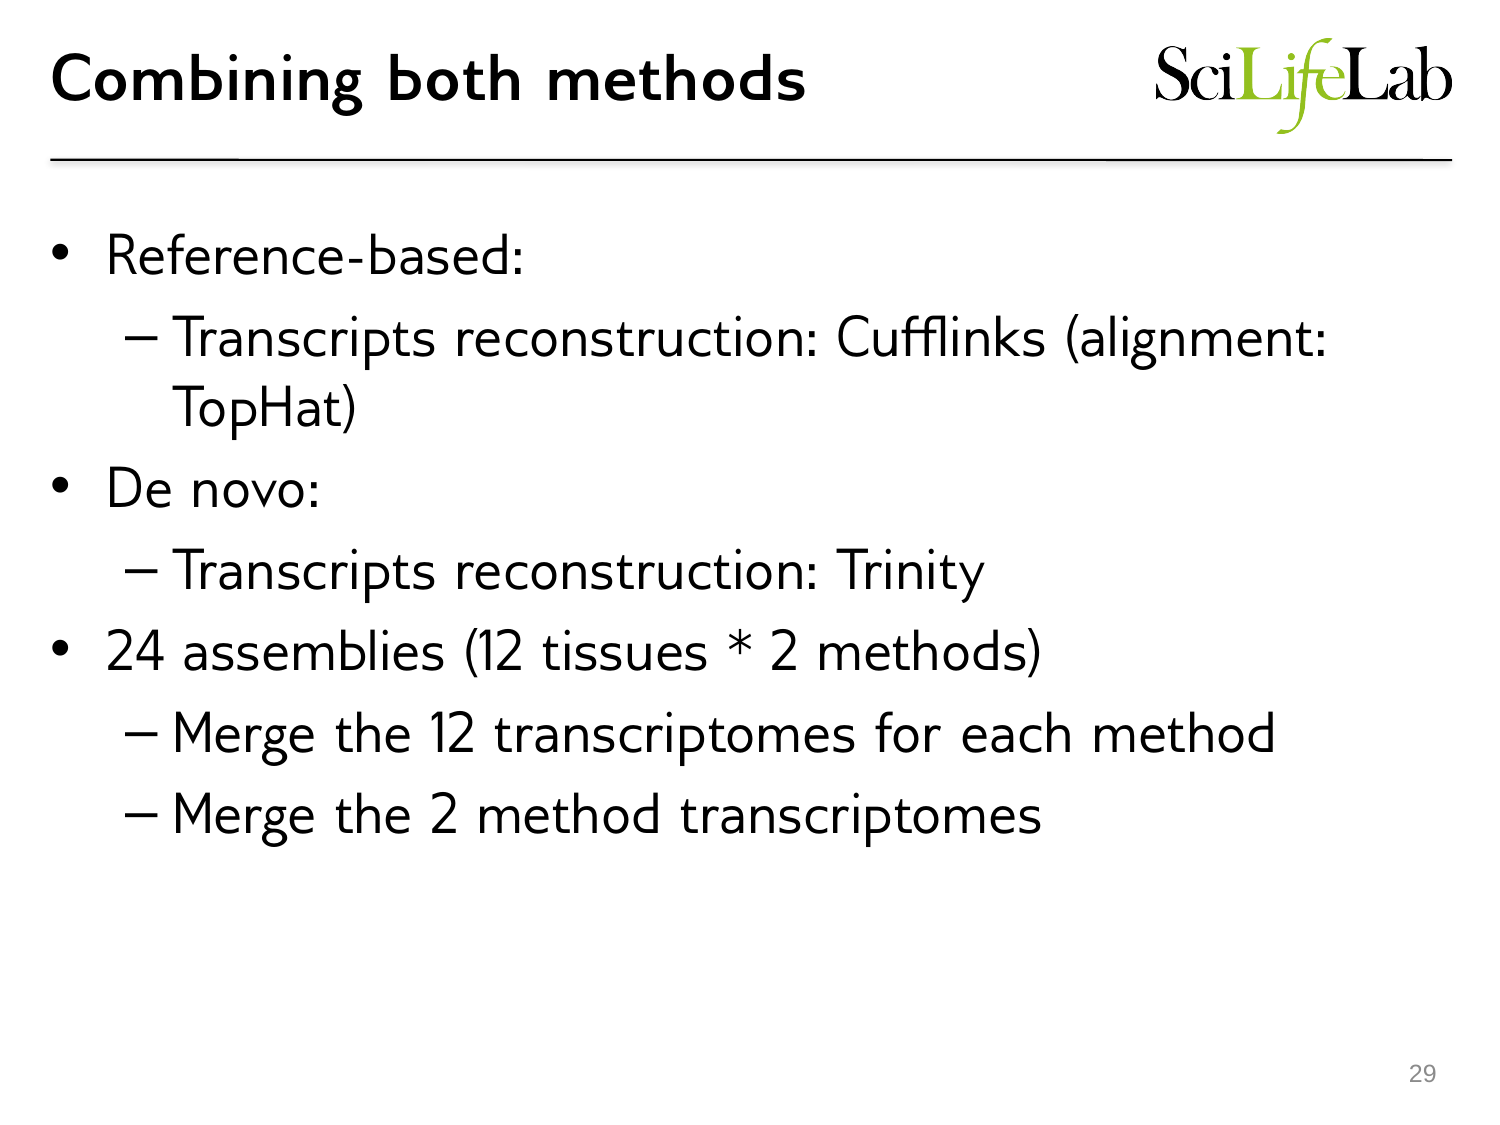

# Combining both methods
Reference-based:
Transcripts reconstruction: Cufflinks (alignment: TopHat)
De novo:
Transcripts reconstruction: Trinity
24 assemblies (12 tissues * 2 methods)
Merge the 12 transcriptomes for each method
Merge the 2 method transcriptomes
29